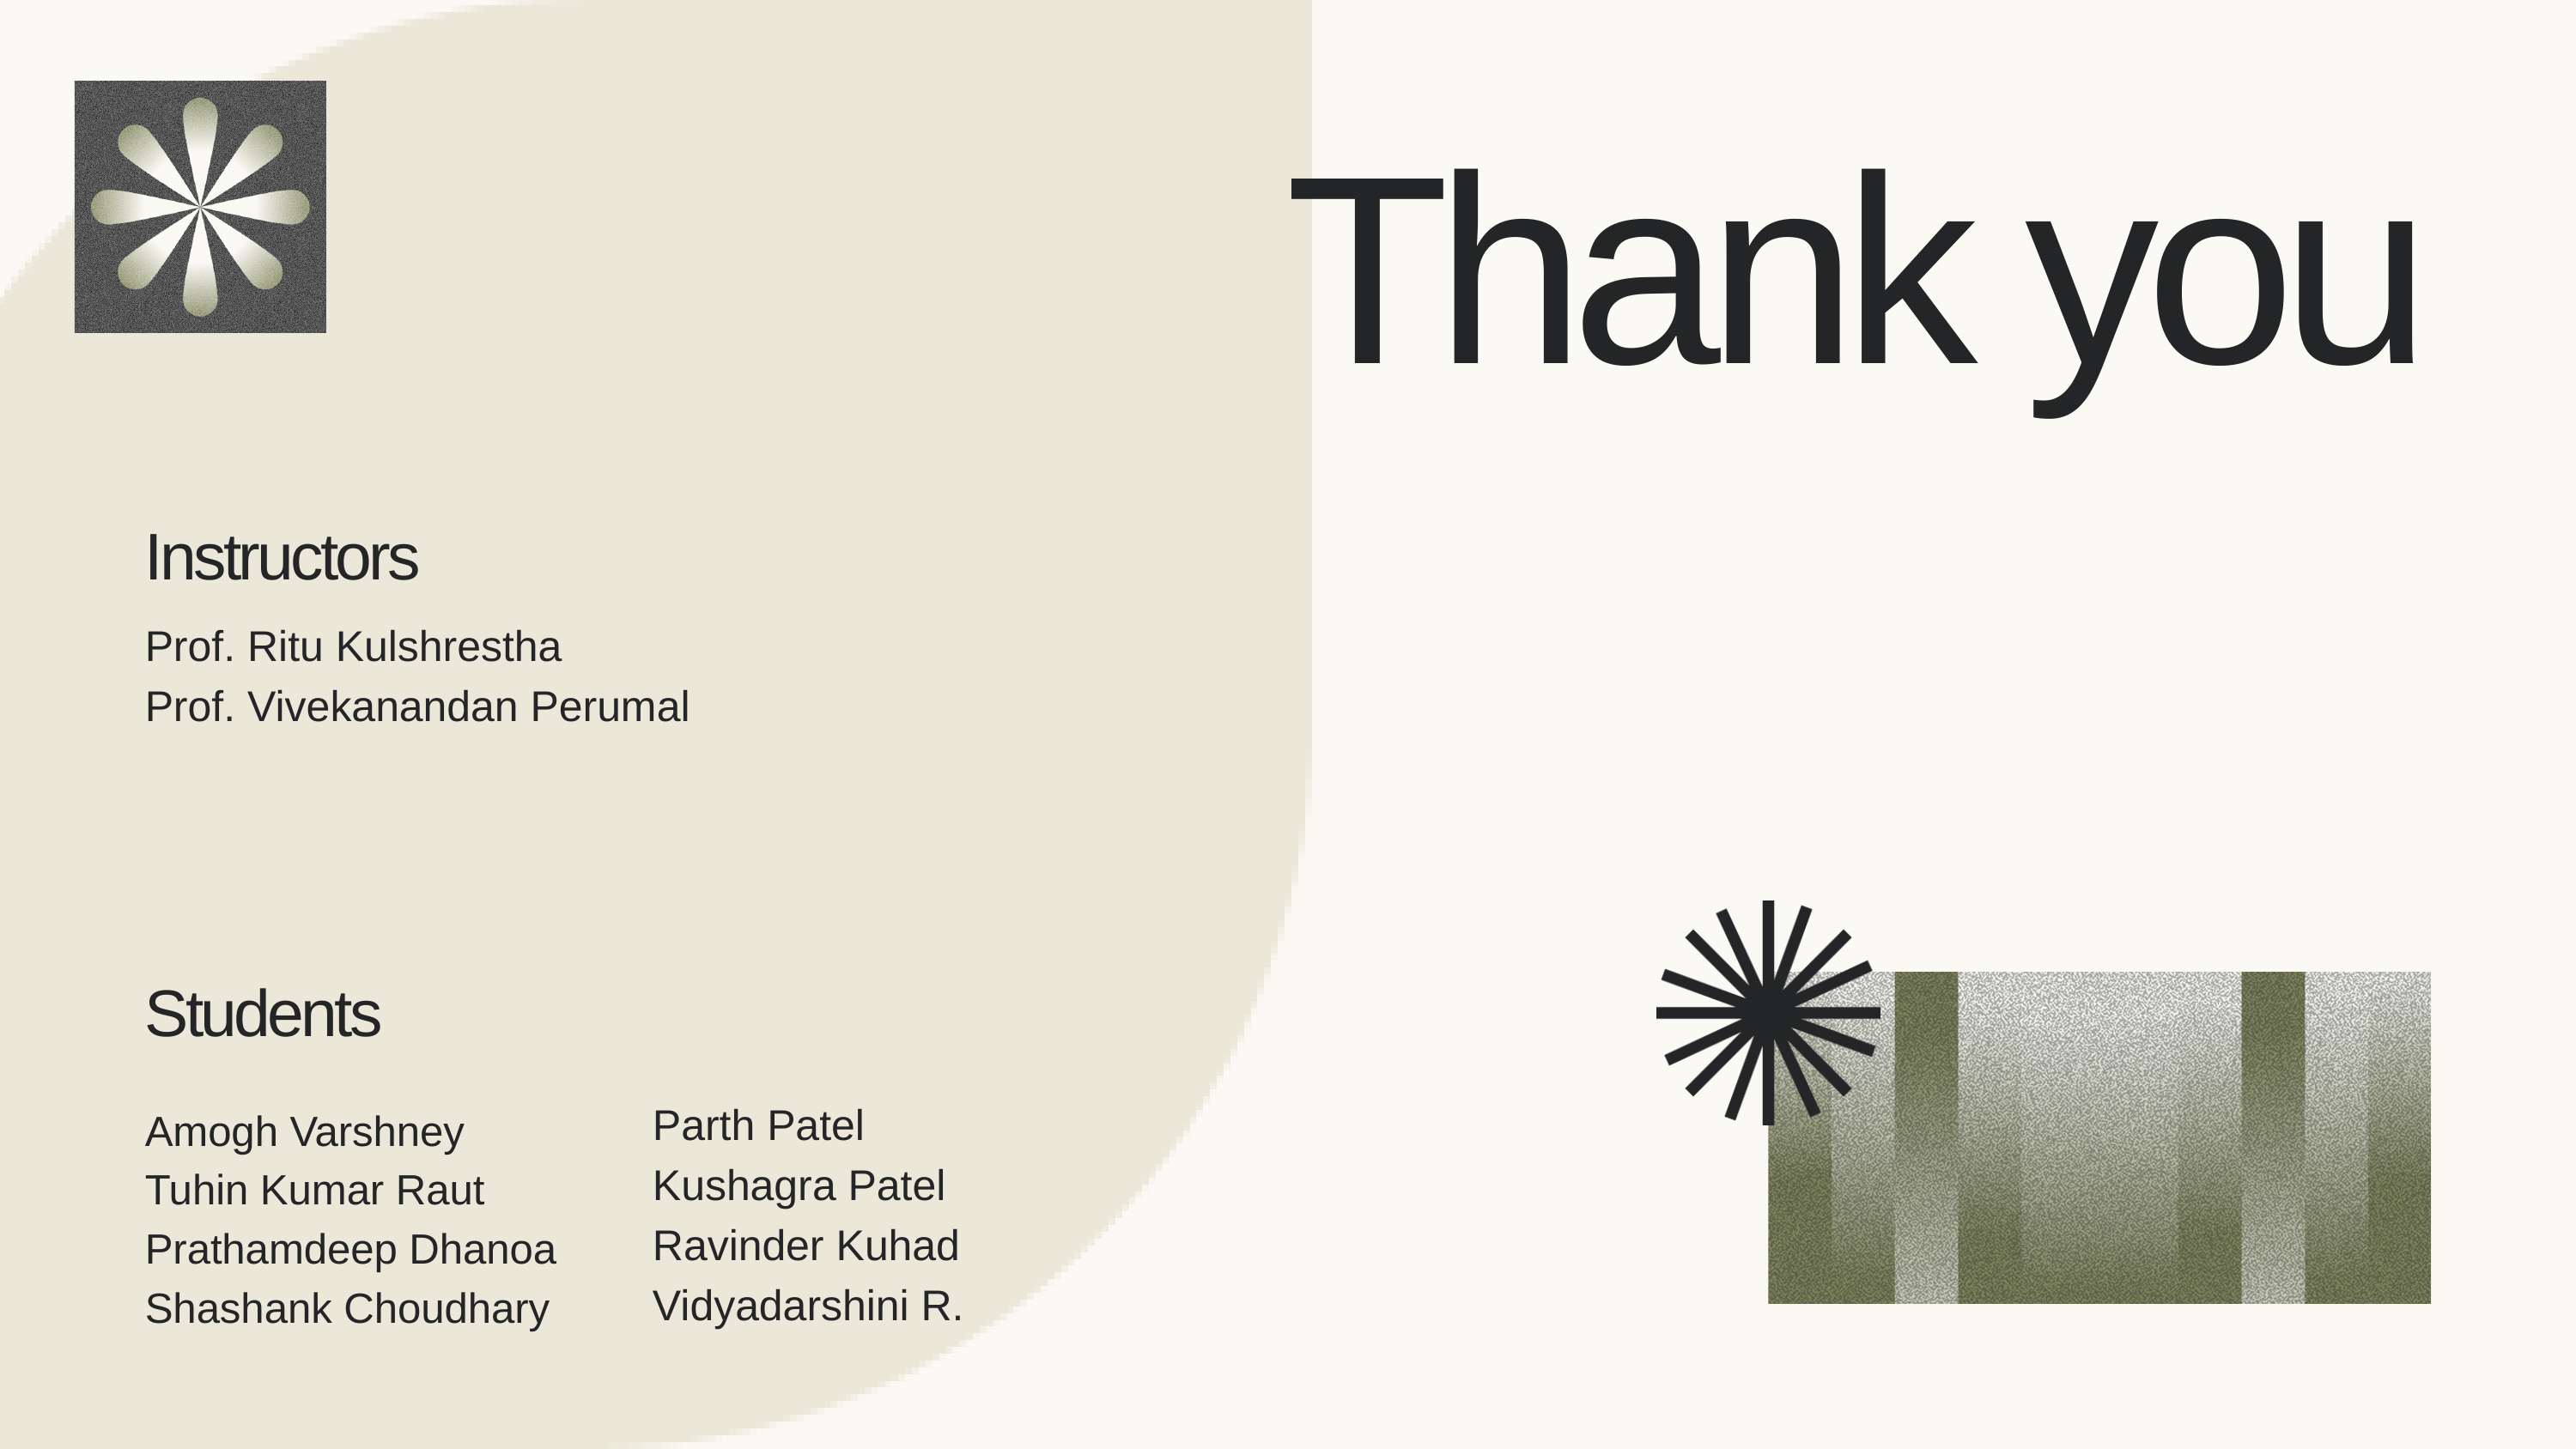

Thank you
Instructors
Prof. Ritu Kulshrestha
Prof. Vivekanandan Perumal

Students
Parth Patel
Kushagra Patel
Ravinder Kuhad
Vidyadarshini R.
Amogh Varshney
Tuhin Kumar Raut
Prathamdeep Dhanoa
Shashank Choudhary